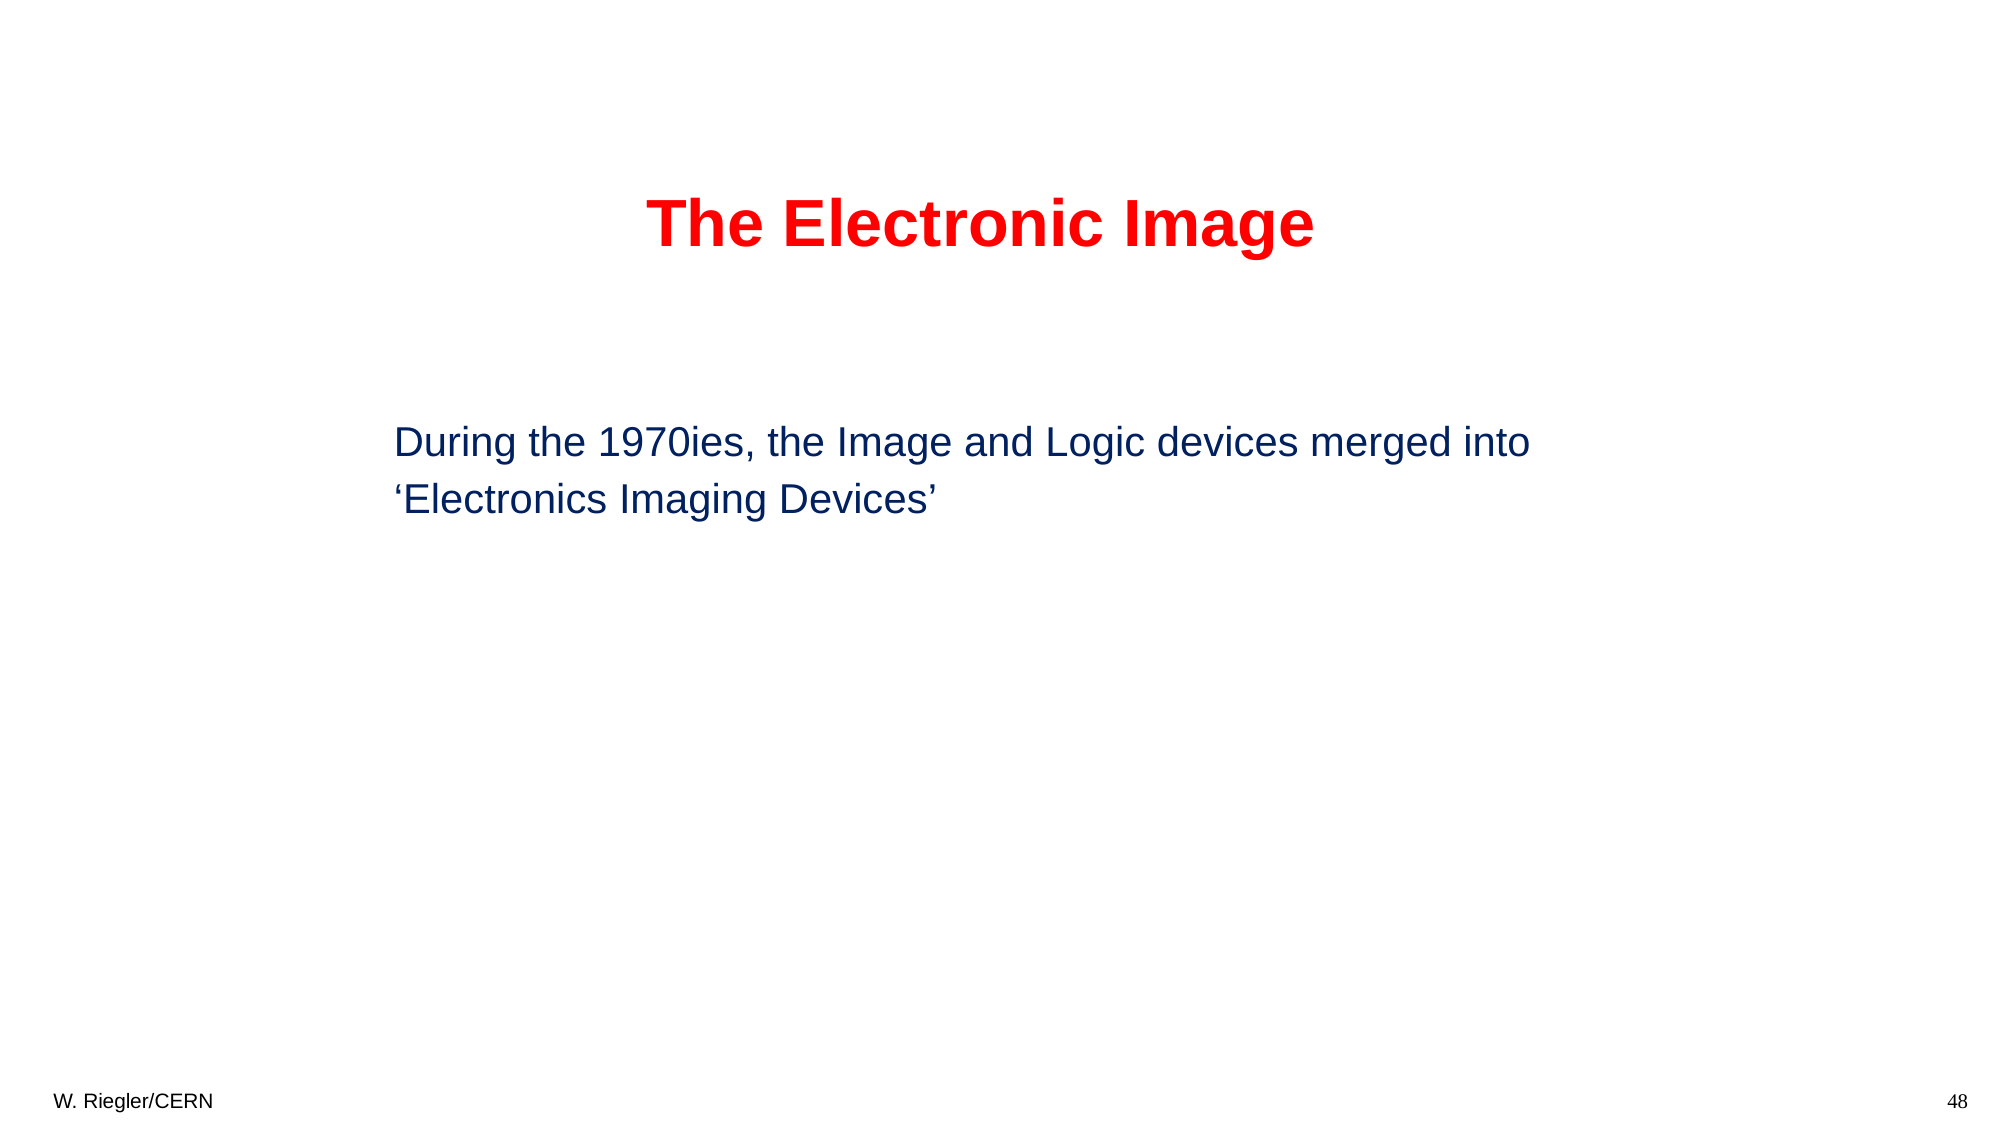

The Electronic Image
During the 1970ies, the Image and Logic devices merged into
‘Electronics Imaging Devices’
W. Riegler/CERN
48